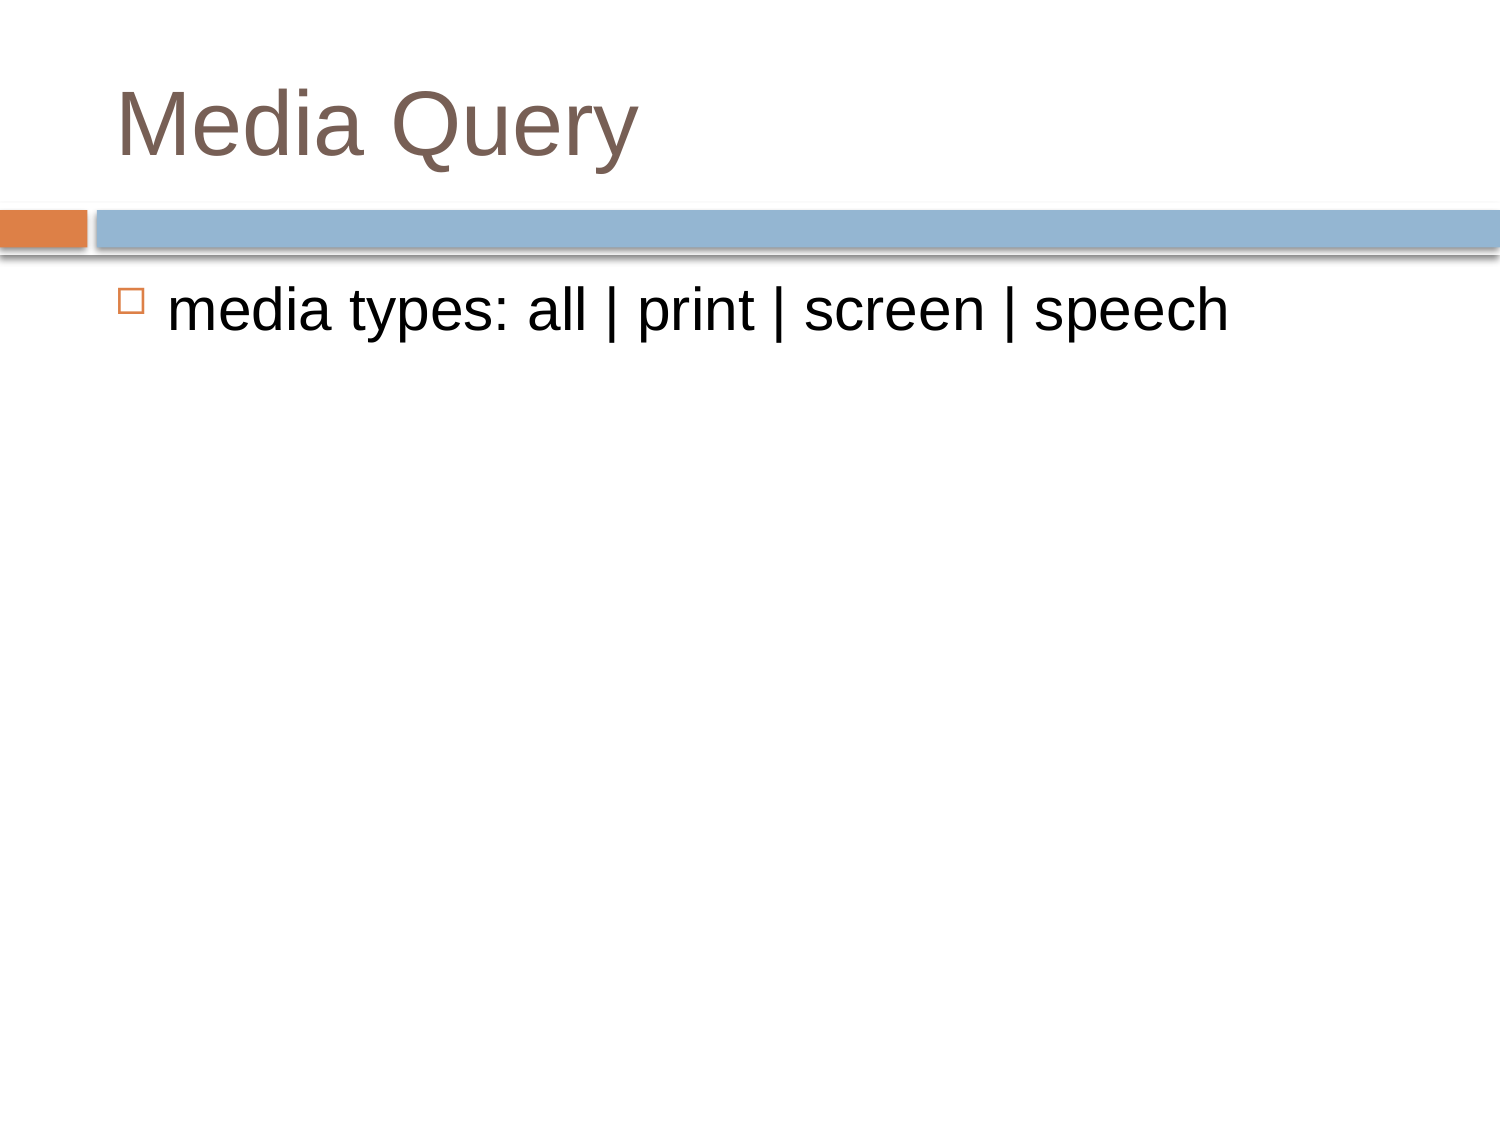

# Media Query
media types: all | print | screen | speech